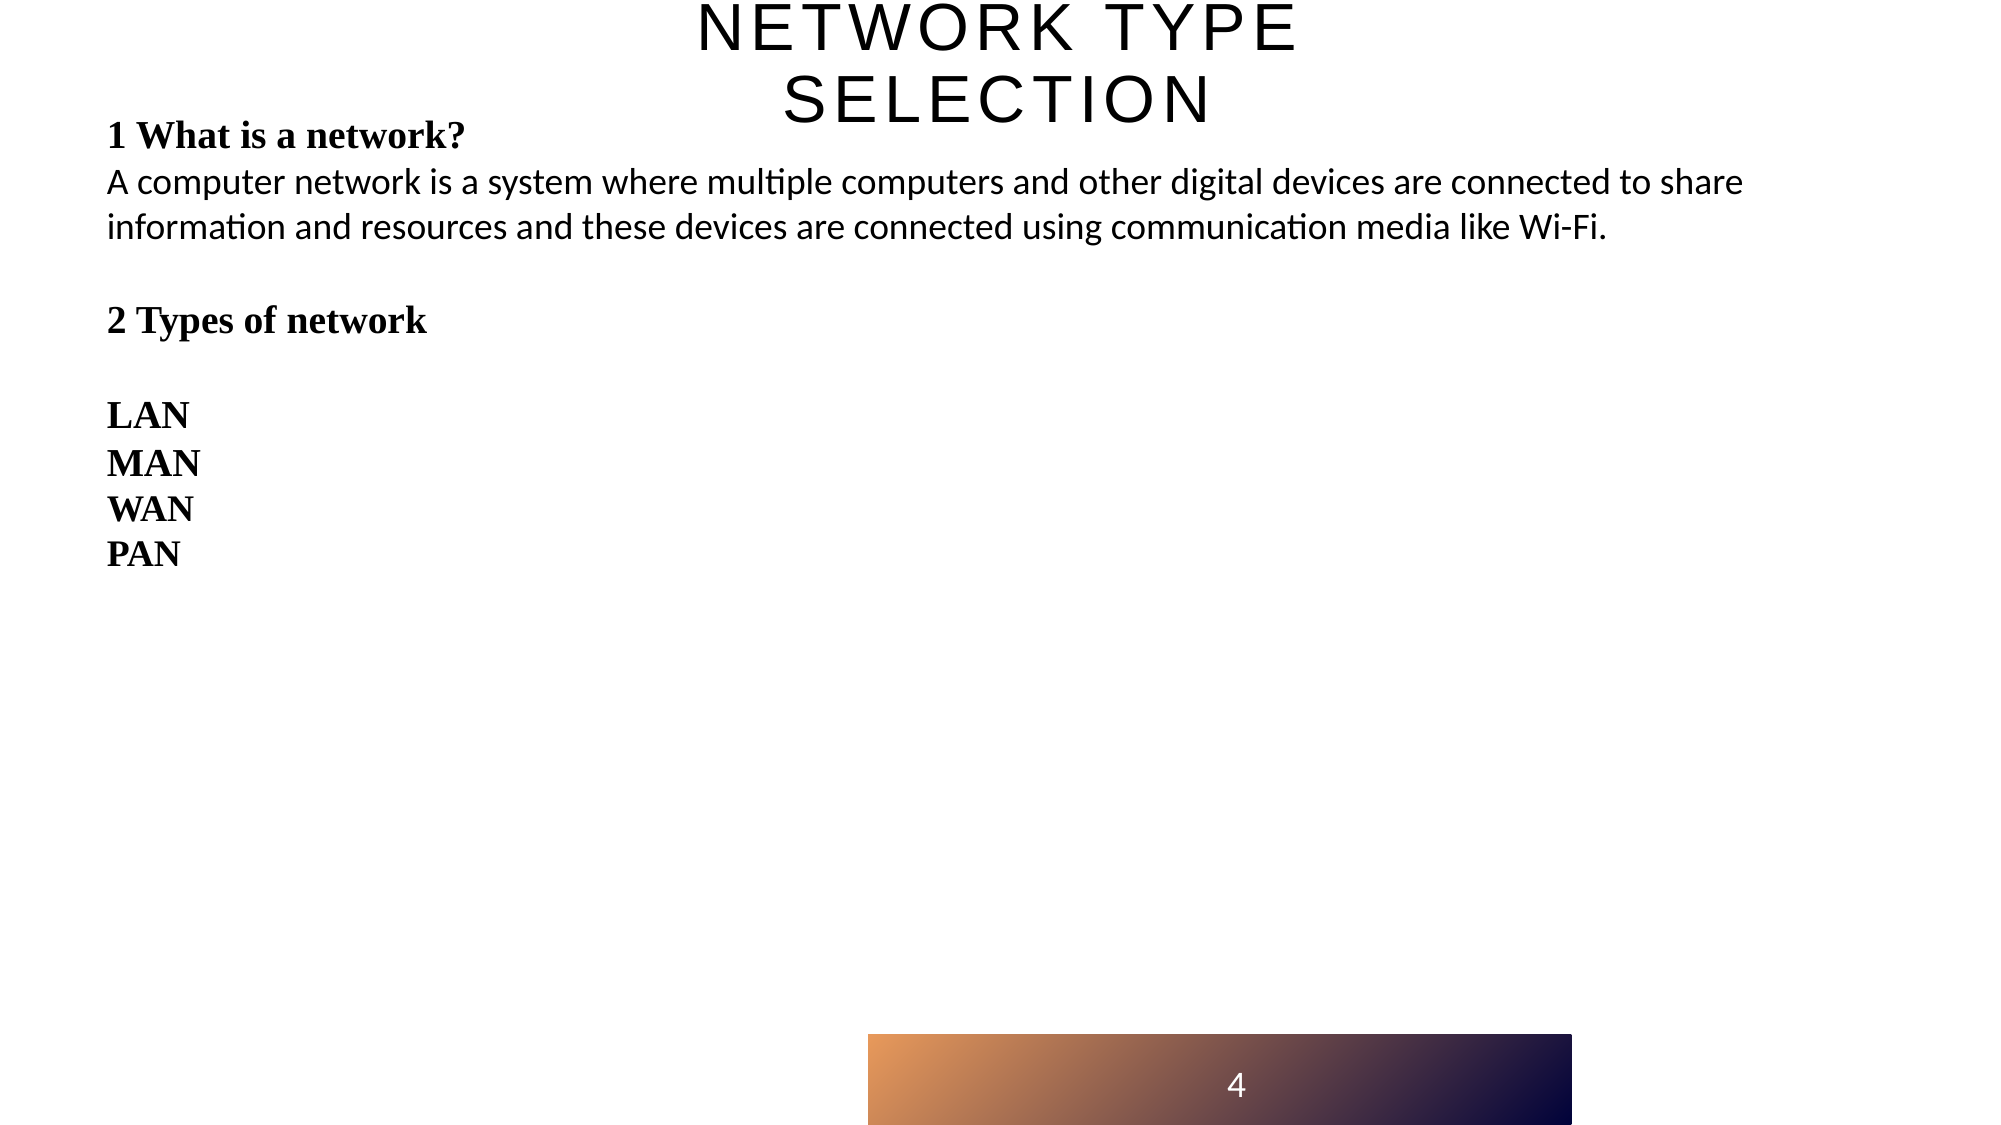

# Network Type Selection
1 What is a network?
A computer network is a system where multiple computers and other digital devices are connected to share information and resources and these devices are connected using communication media like Wi-Fi.

2 Types of network

LAN
MAN
WAN
PAN

4